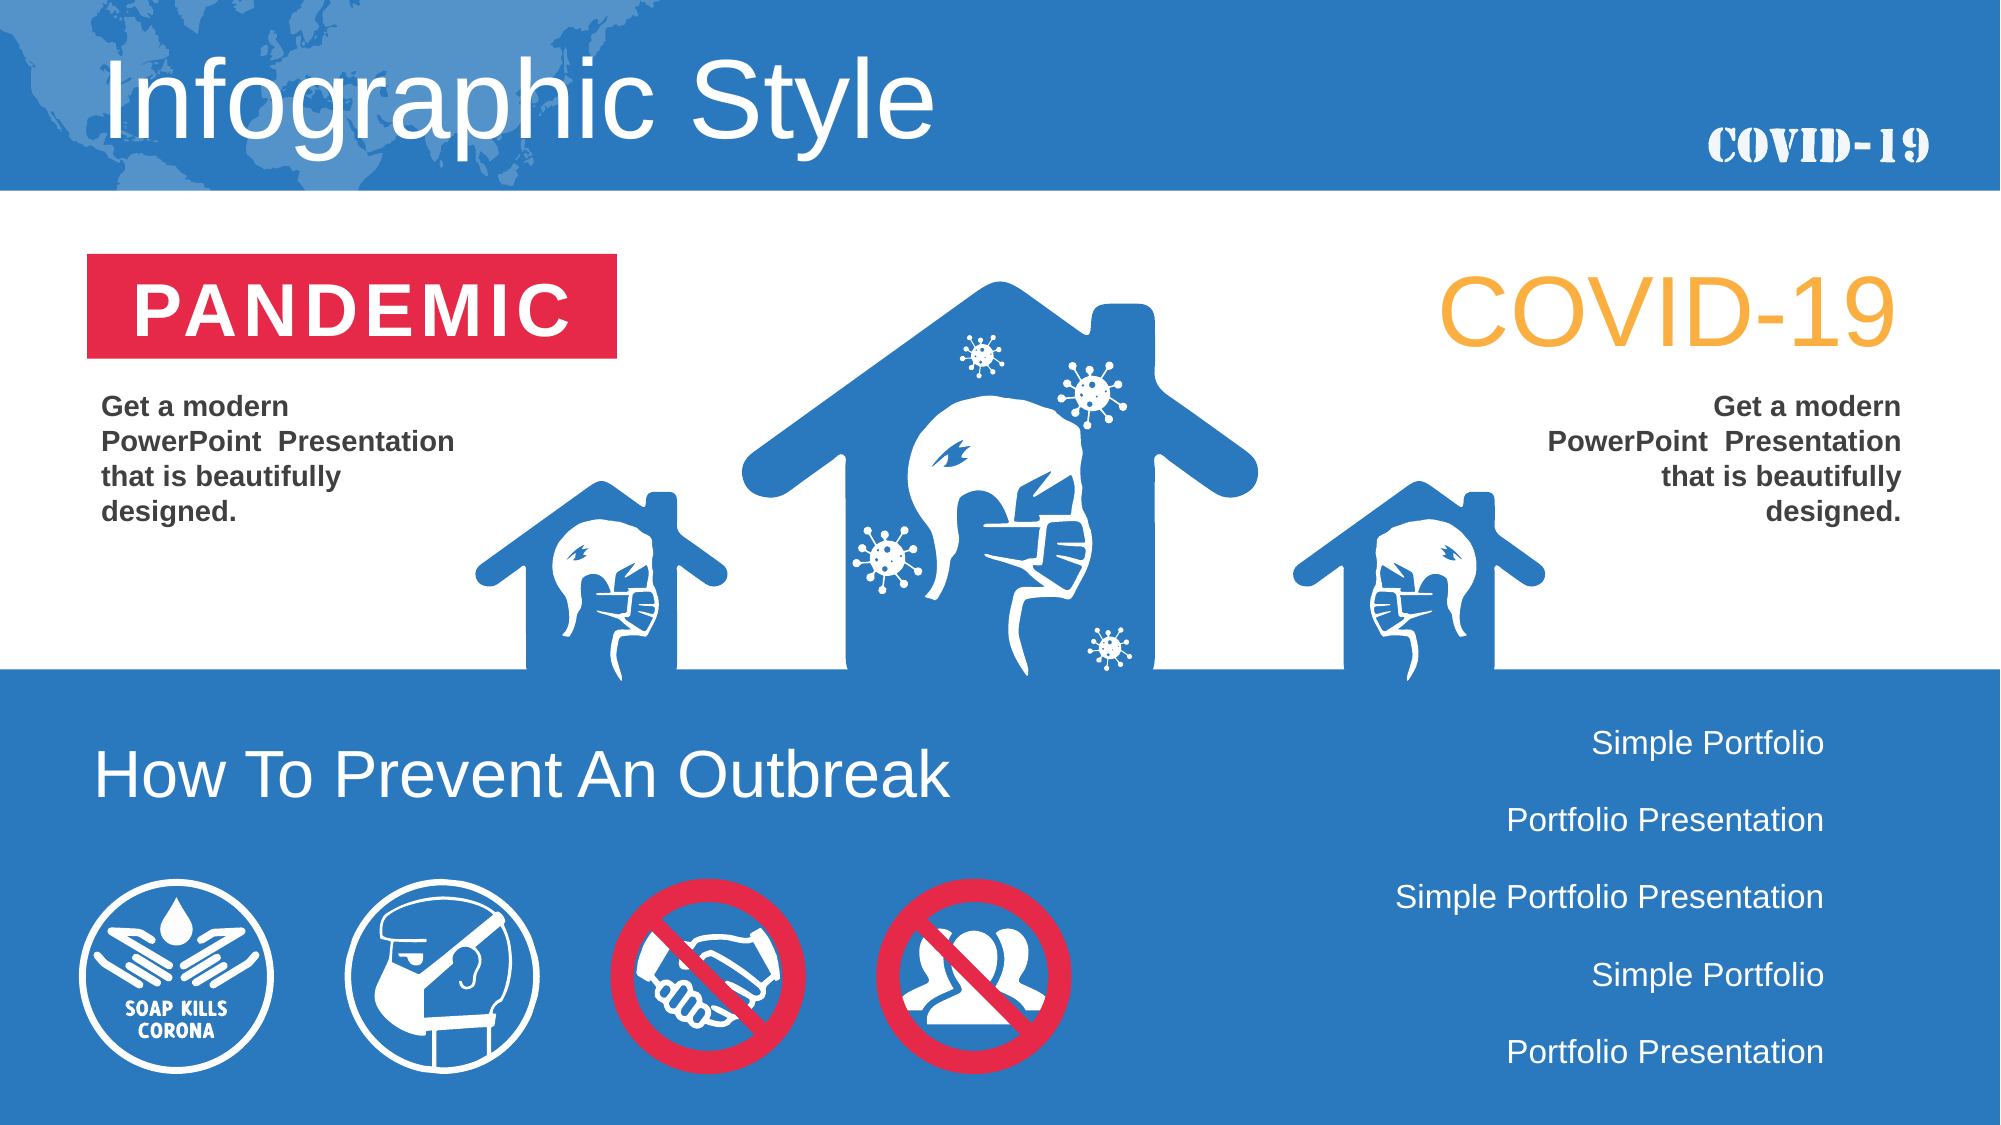

Infographic Style
COVID-19
PANDEMIC

Get a modern PowerPoint  Presentation that is beautifully designed.
Get a modern PowerPoint  Presentation that is beautifully designed.

Simple Portfolio
How To Prevent An Outbreak
Portfolio Presentation
Simple Portfolio Presentation

Simple Portfolio
Portfolio Presentation